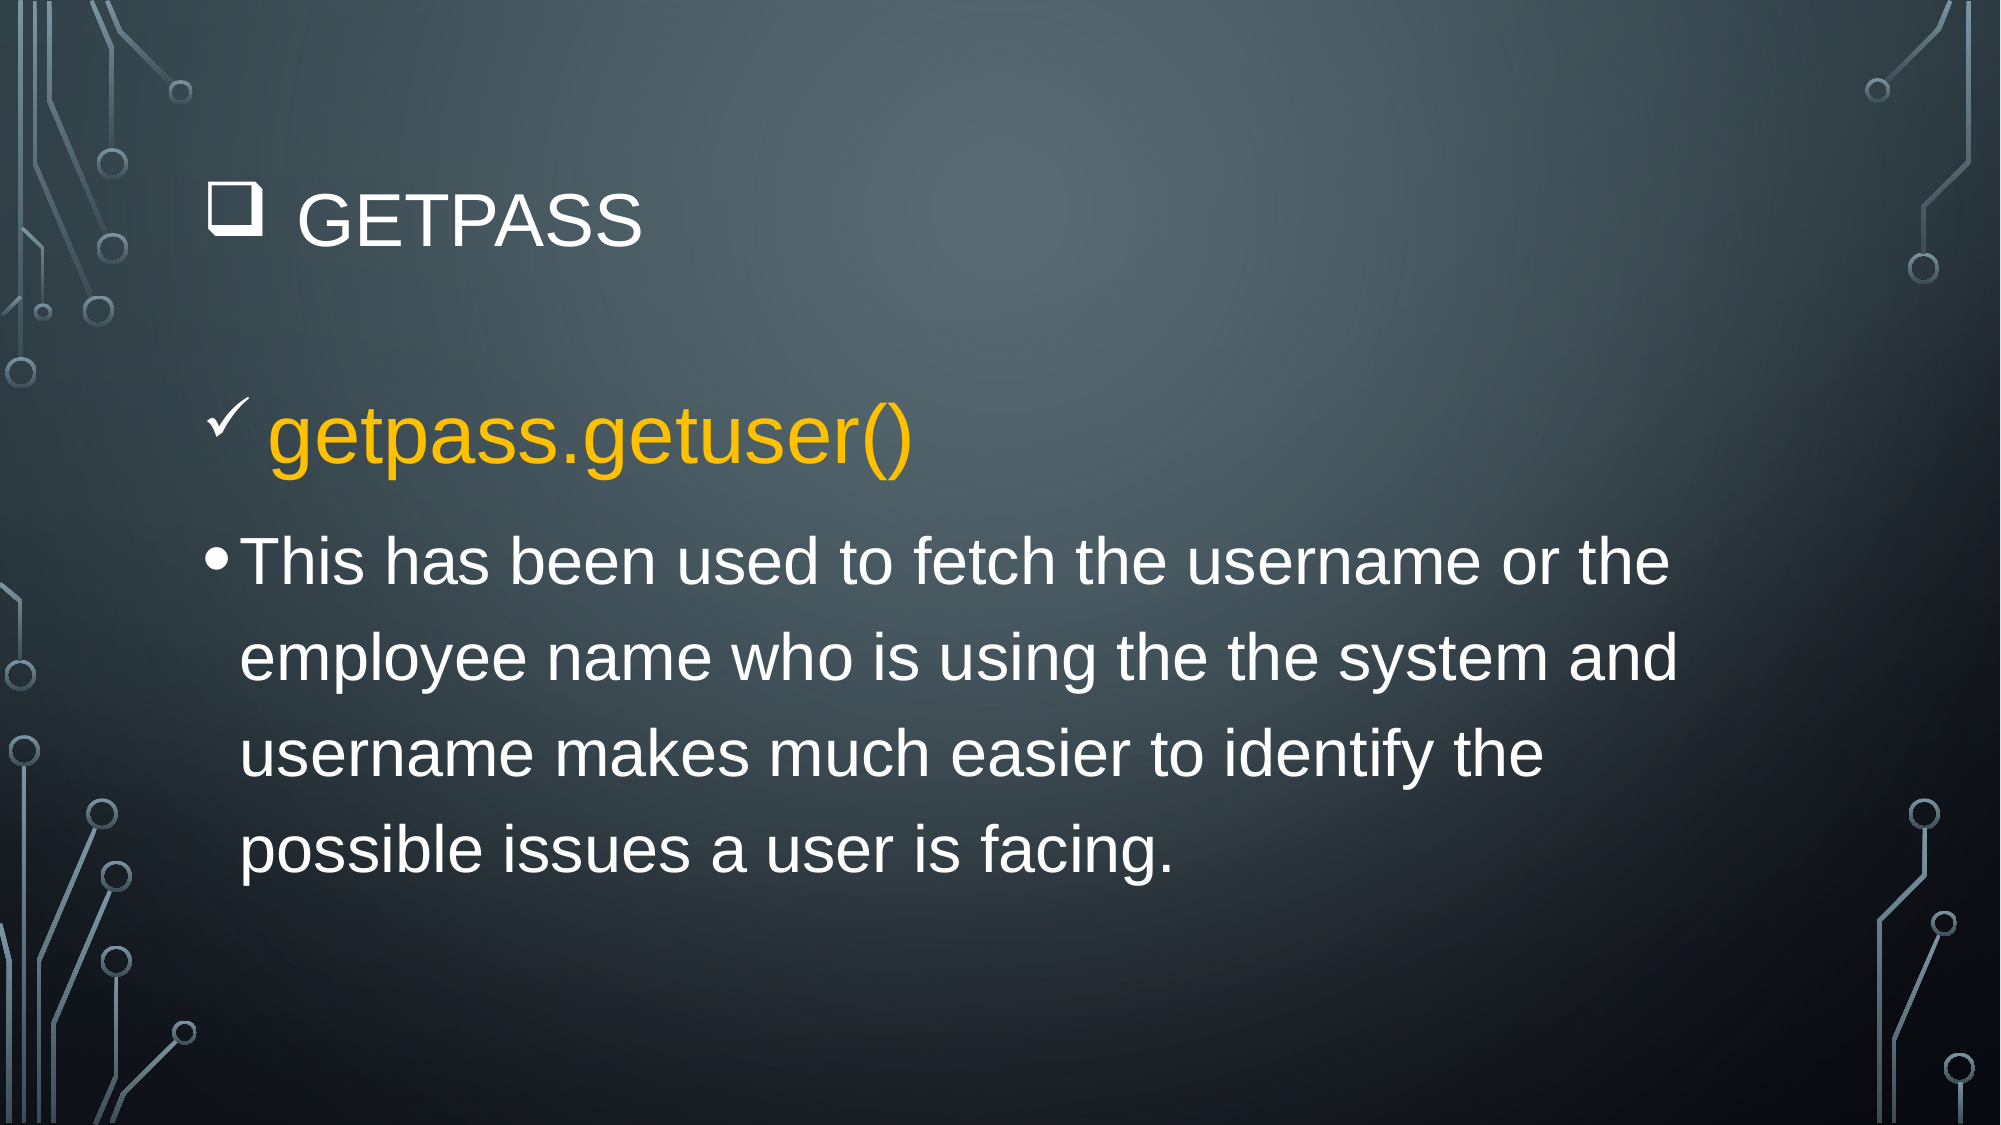

# getpass

 getpass.getuser()
This has been used to fetch the username or the employee name who is using the the system and username makes much easier to identify the possible issues a user is facing.